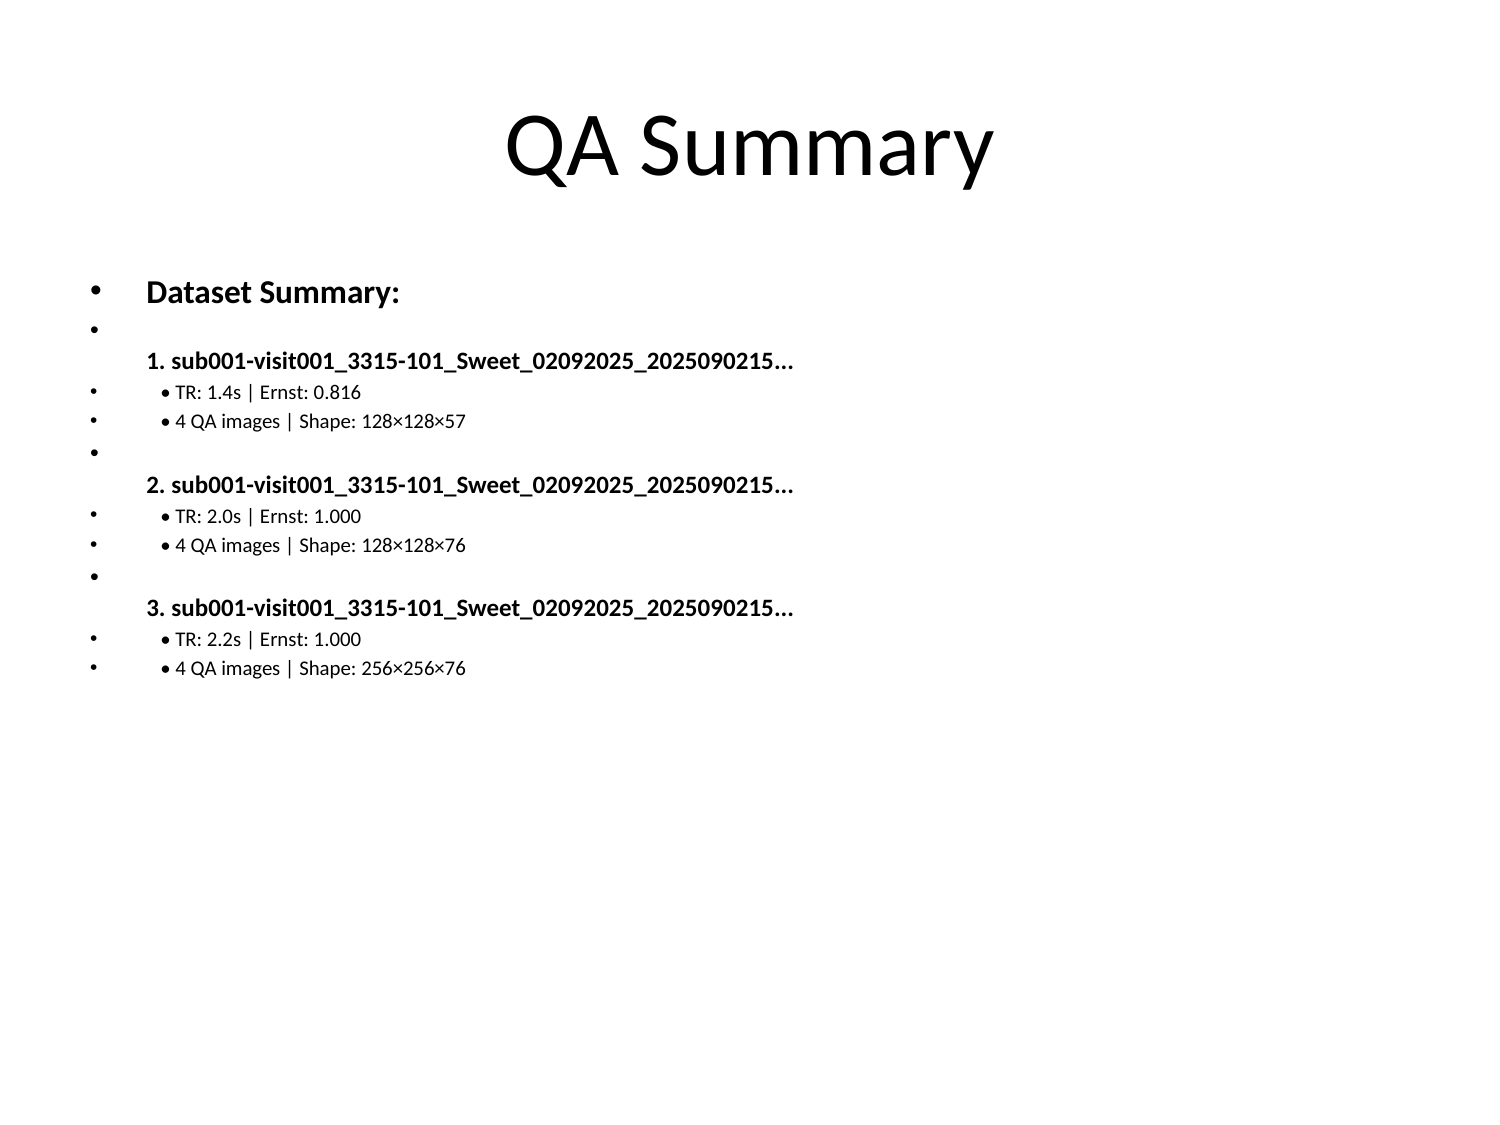

# QA Summary
Dataset Summary:
1. sub001-visit001_3315-101_Sweet_02092025_2025090215...
   • TR: 1.4s | Ernst: 0.816
   • 4 QA images | Shape: 128×128×57
2. sub001-visit001_3315-101_Sweet_02092025_2025090215...
   • TR: 2.0s | Ernst: 1.000
   • 4 QA images | Shape: 128×128×76
3. sub001-visit001_3315-101_Sweet_02092025_2025090215...
   • TR: 2.2s | Ernst: 1.000
   • 4 QA images | Shape: 256×256×76